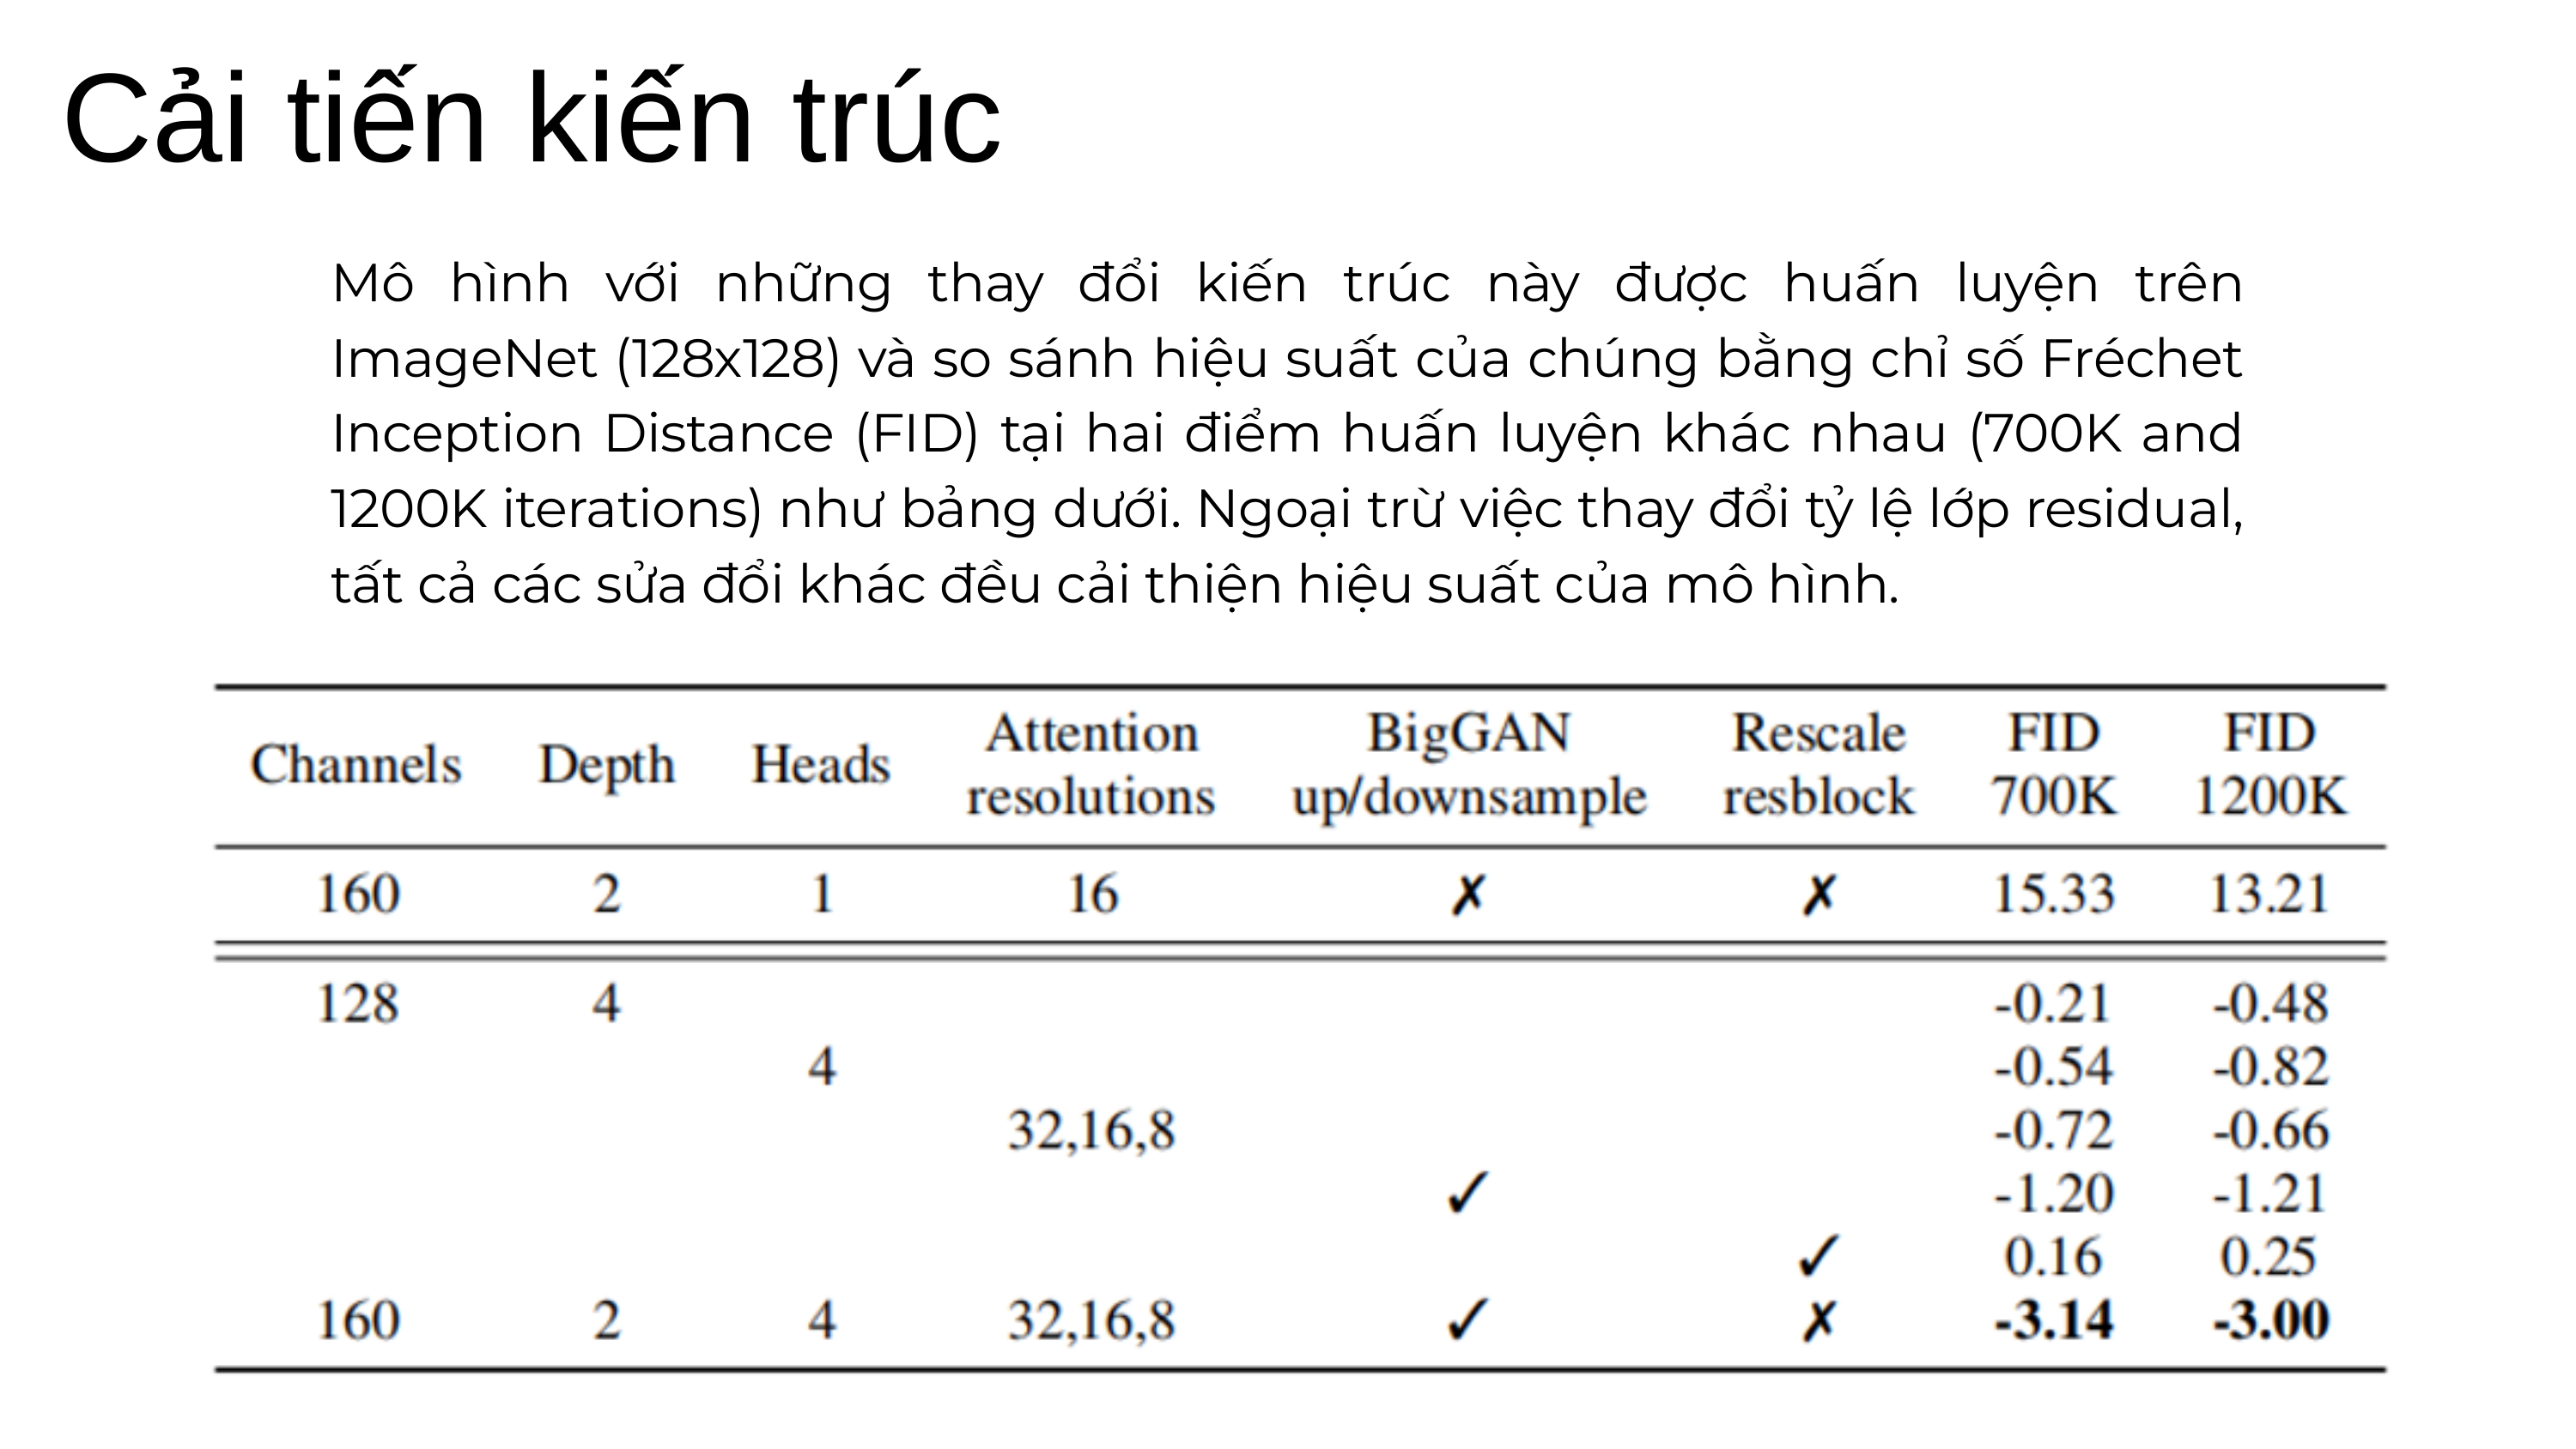

Cải tiến kiến trúc
Mô hình với những thay đổi kiến trúc này được huấn luyện trên ImageNet (128x128) và so sánh hiệu suất của chúng bằng chỉ số Fréchet Inception Distance (FID) tại hai điểm huấn luyện khác nhau (700K and 1200K iterations) như bảng dưới. Ngoại trừ việc thay đổi tỷ lệ lớp residual, tất cả các sửa đổi khác đều cải thiện hiệu suất của mô hình.